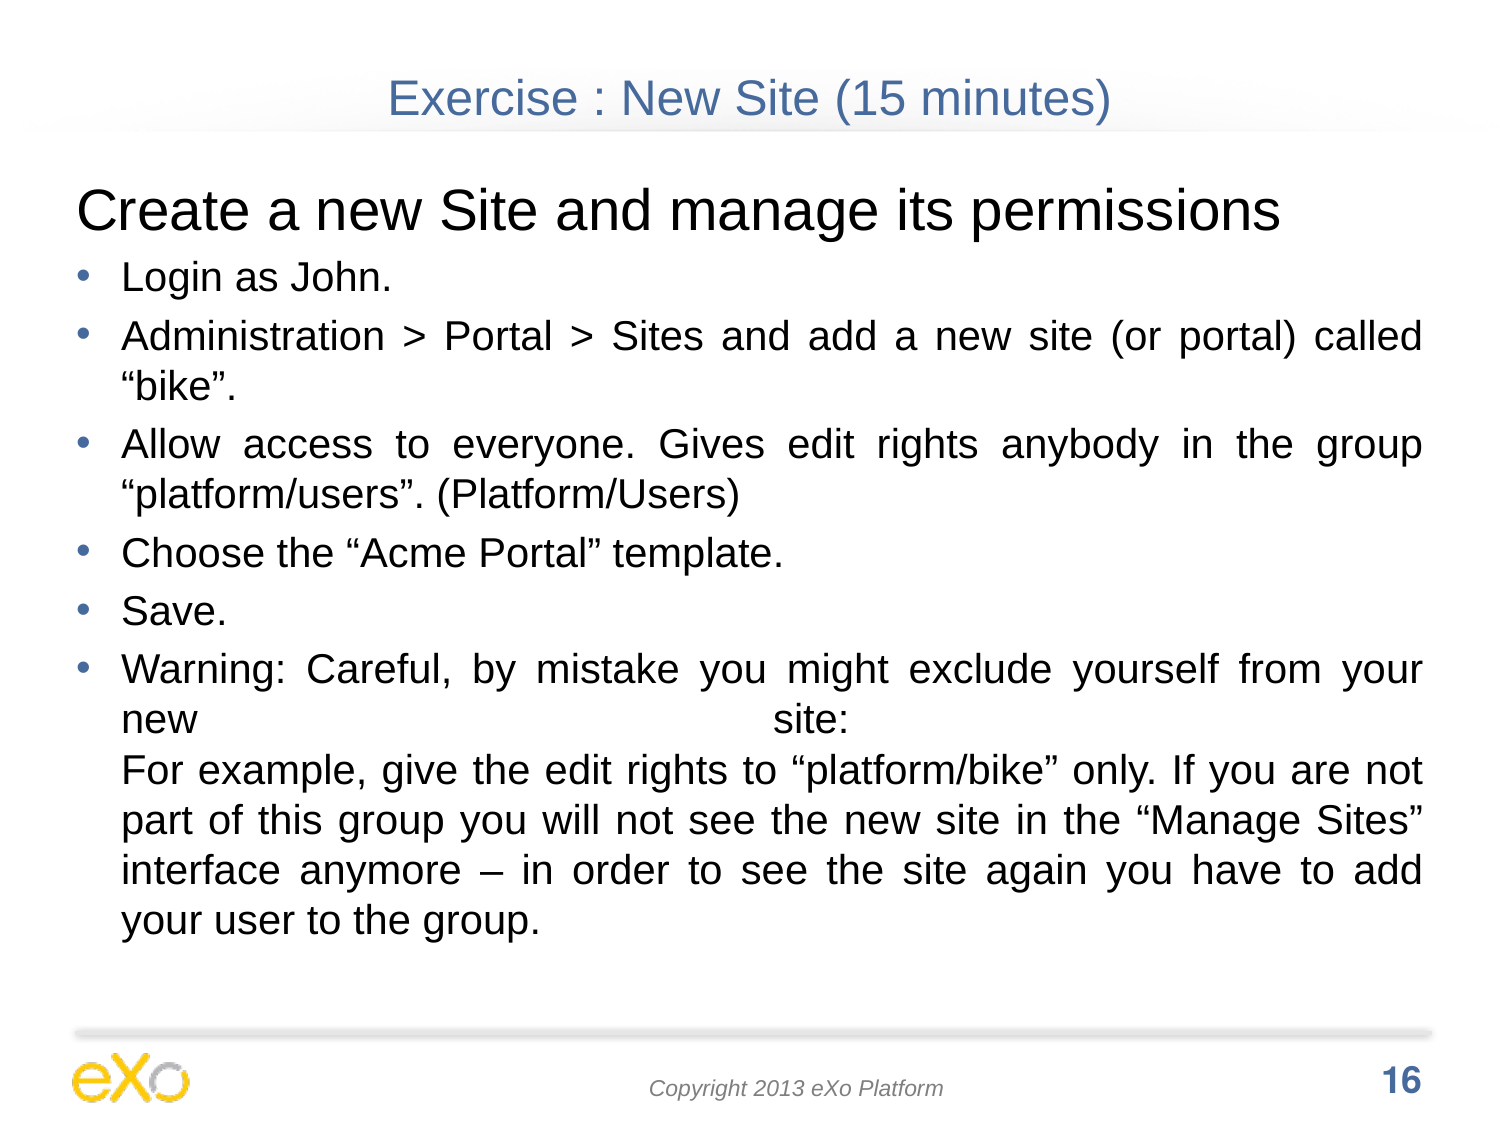

# Exercise : New Site (15 minutes)
Create a new Site and manage its permissions
Login as John.
Administration > Portal > Sites and add a new site (or portal) called “bike”.
Allow access to everyone. Gives edit rights anybody in the group “platform/users”. (Platform/Users)
Choose the “Acme Portal” template.
Save.
Warning: Careful, by mistake you might exclude yourself from your new site:
For example, give the edit rights to “platform/bike” only. If you are not part of this group you will not see the new site in the “Manage Sites” interface anymore – in order to see the site again you have to add your user to the group.

16
Copyright 2013 eXo Platform